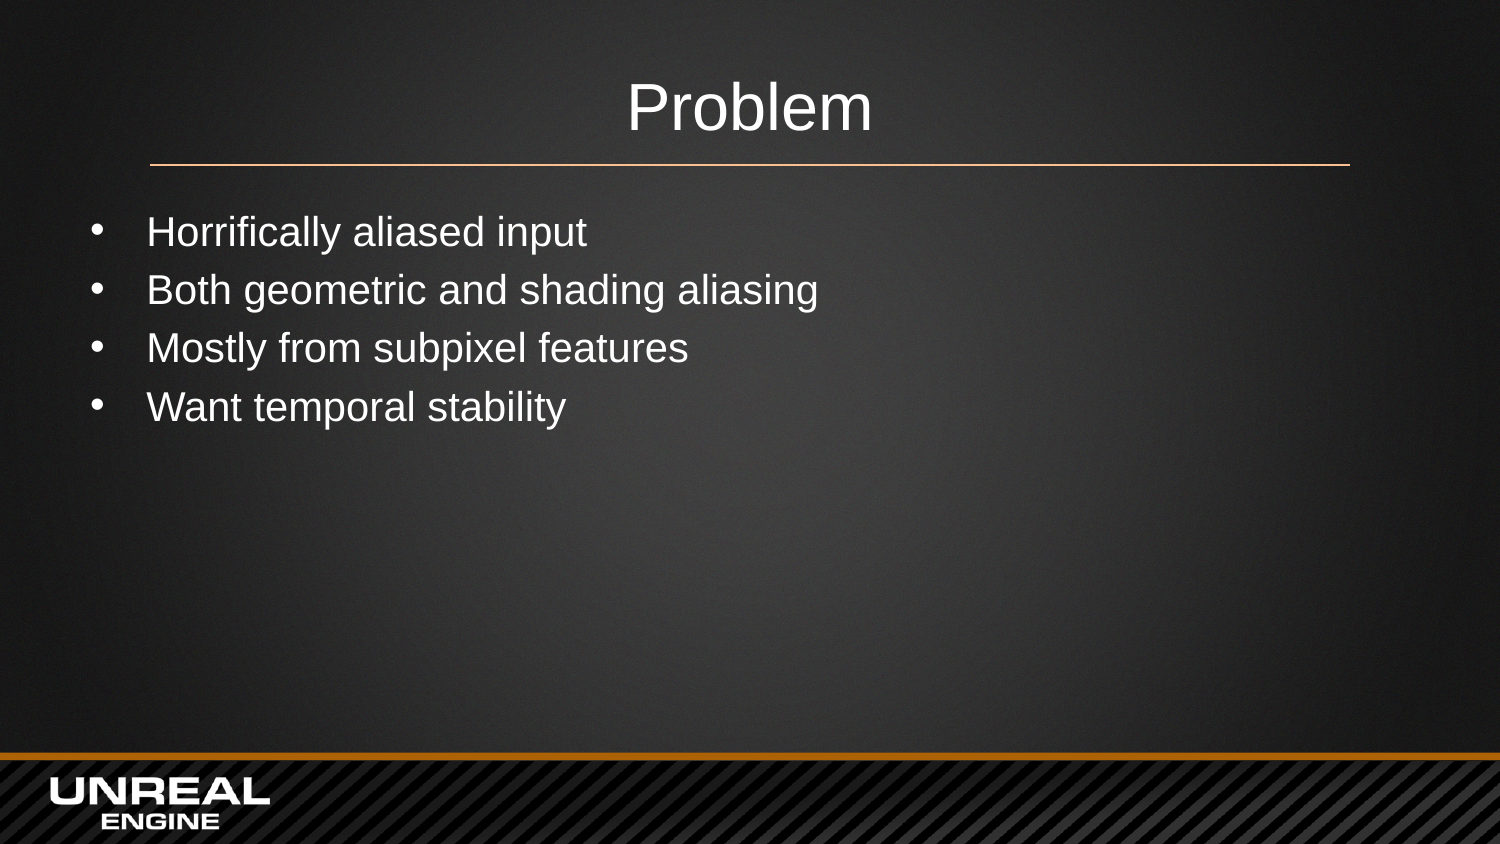

# Problem
Horrifically aliased input
Both geometric and shading aliasing
Mostly from subpixel features
Want temporal stability